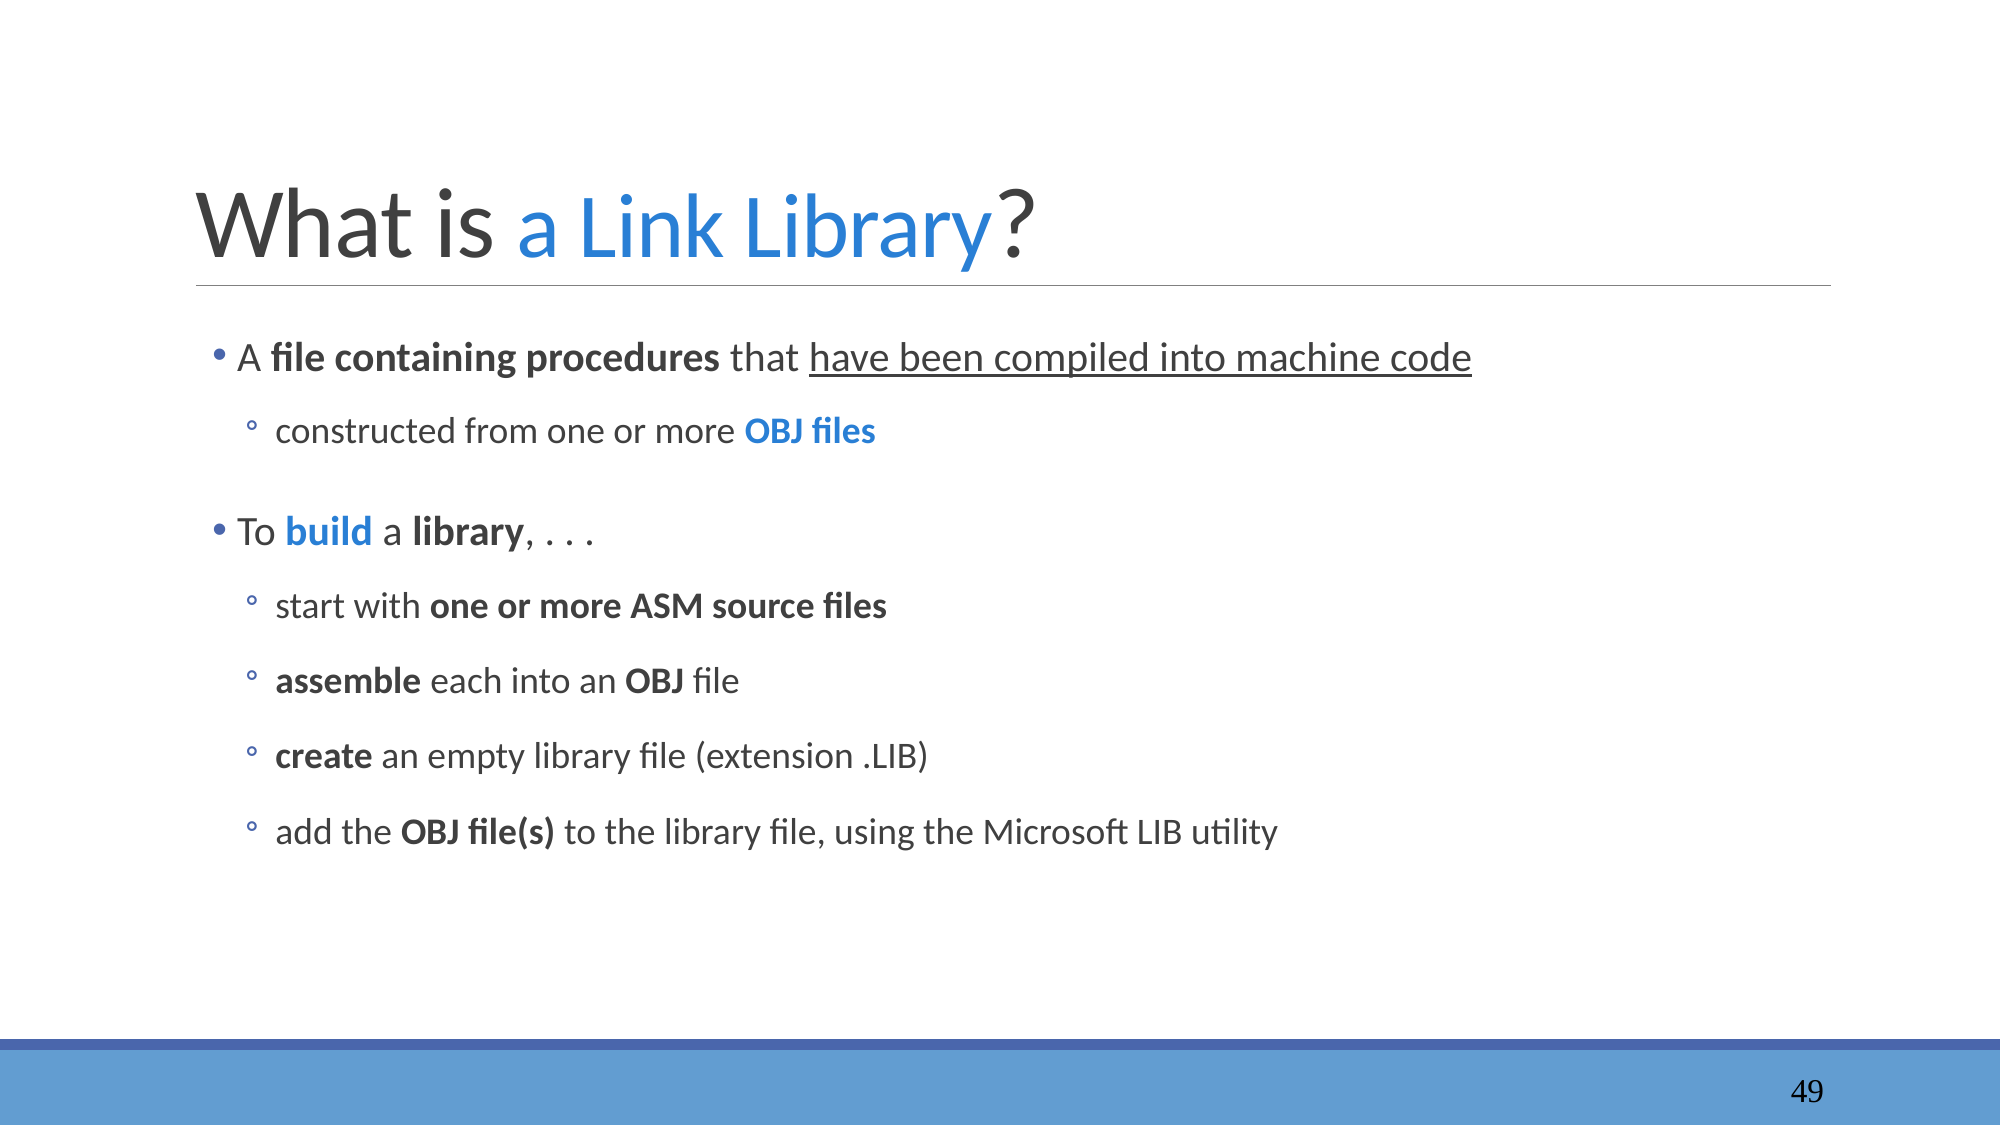

# What is a Link Library?
 A file containing procedures that have been compiled into machine code
constructed from one or more OBJ files
 To build a library, . . .
start with one or more ASM source files
assemble each into an OBJ file
create an empty library file (extension .LIB)
add the OBJ file(s) to the library file, using the Microsoft LIB utility
49